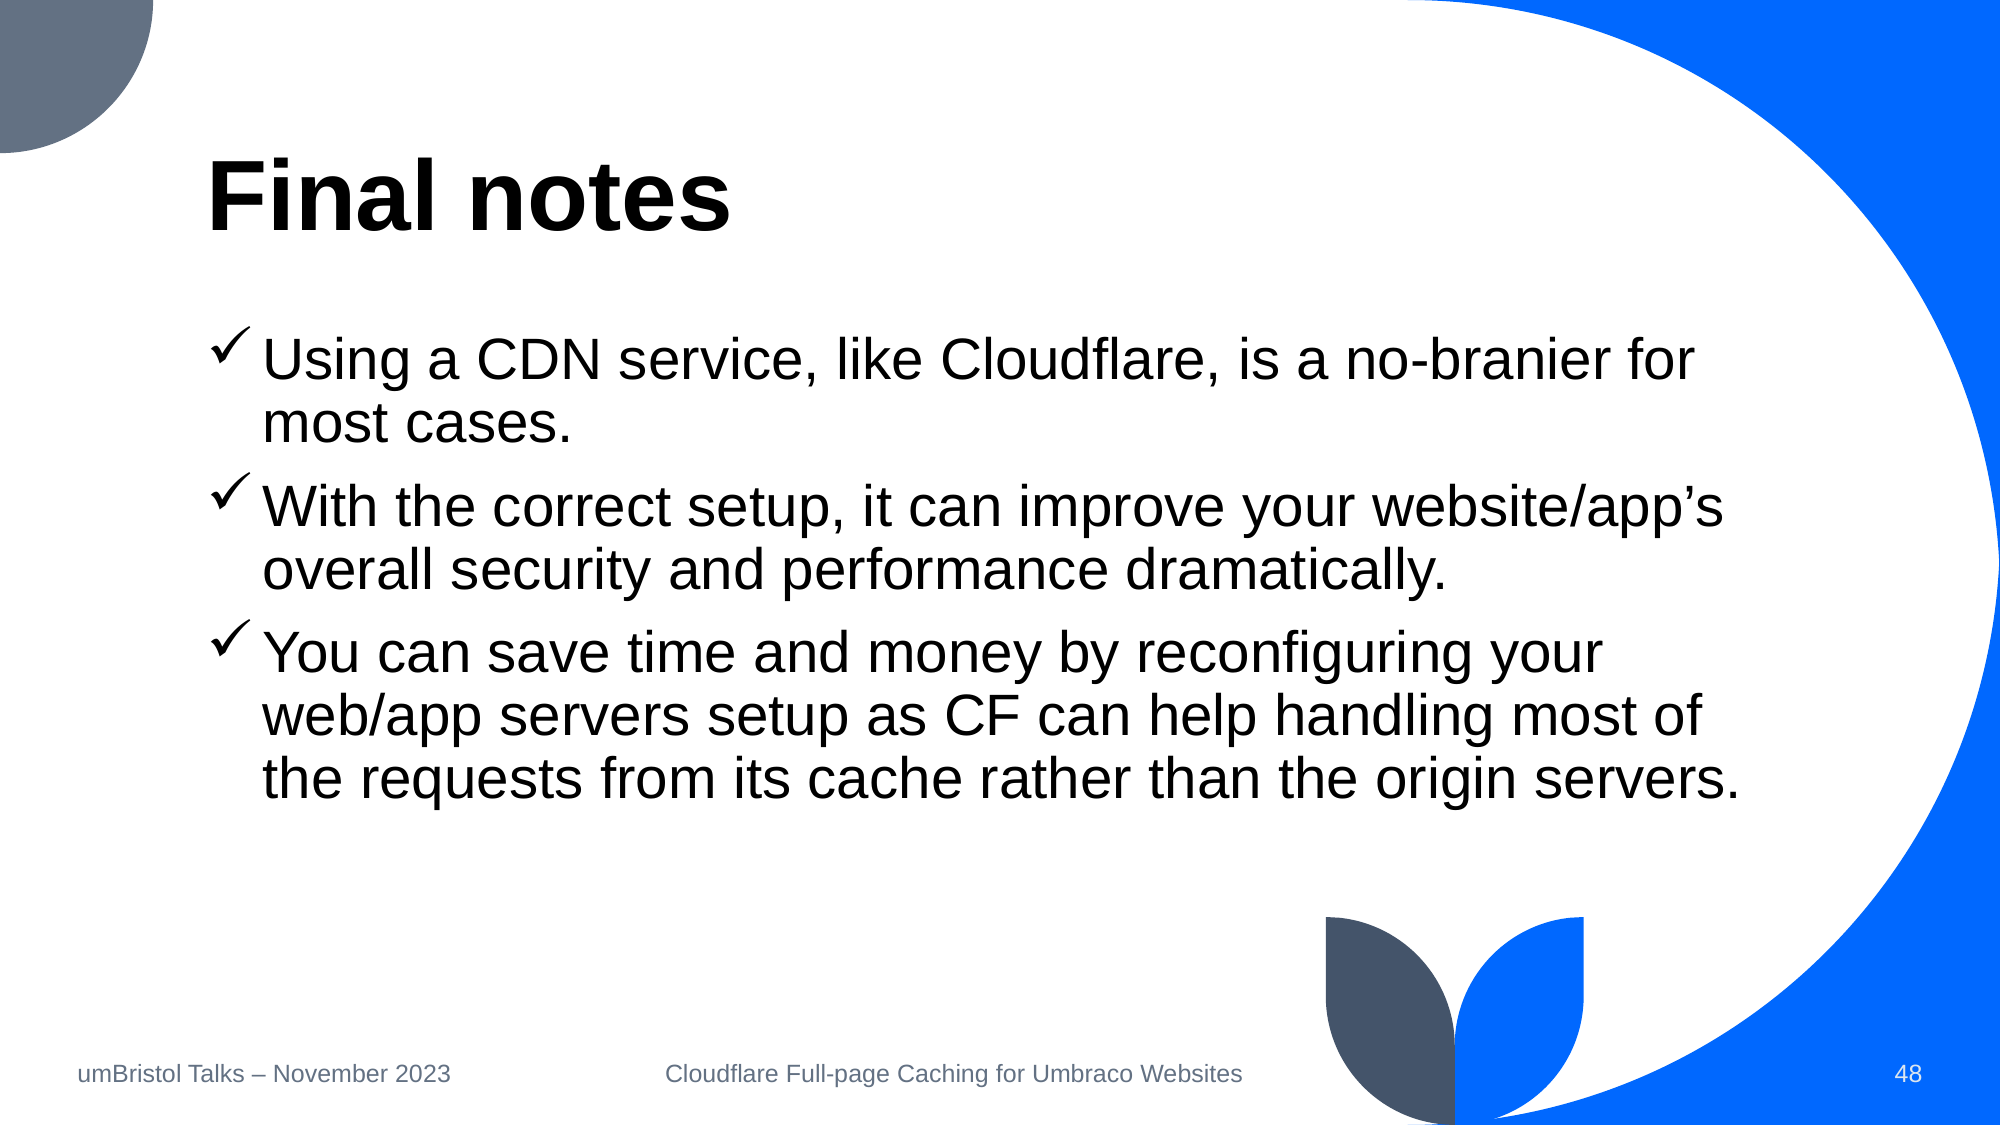

# Final notes
Using a CDN service, like Cloudflare, is a no-branier for most cases.
With the correct setup, it can improve your website/app’s overall security and performance dramatically.
You can save time and money by reconfiguring your web/app servers setup as CF can help handling most of the requests from its cache rather than the origin servers.
umBristol Talks – November 2023
Cloudflare Full-page Caching for Umbraco Websites
48